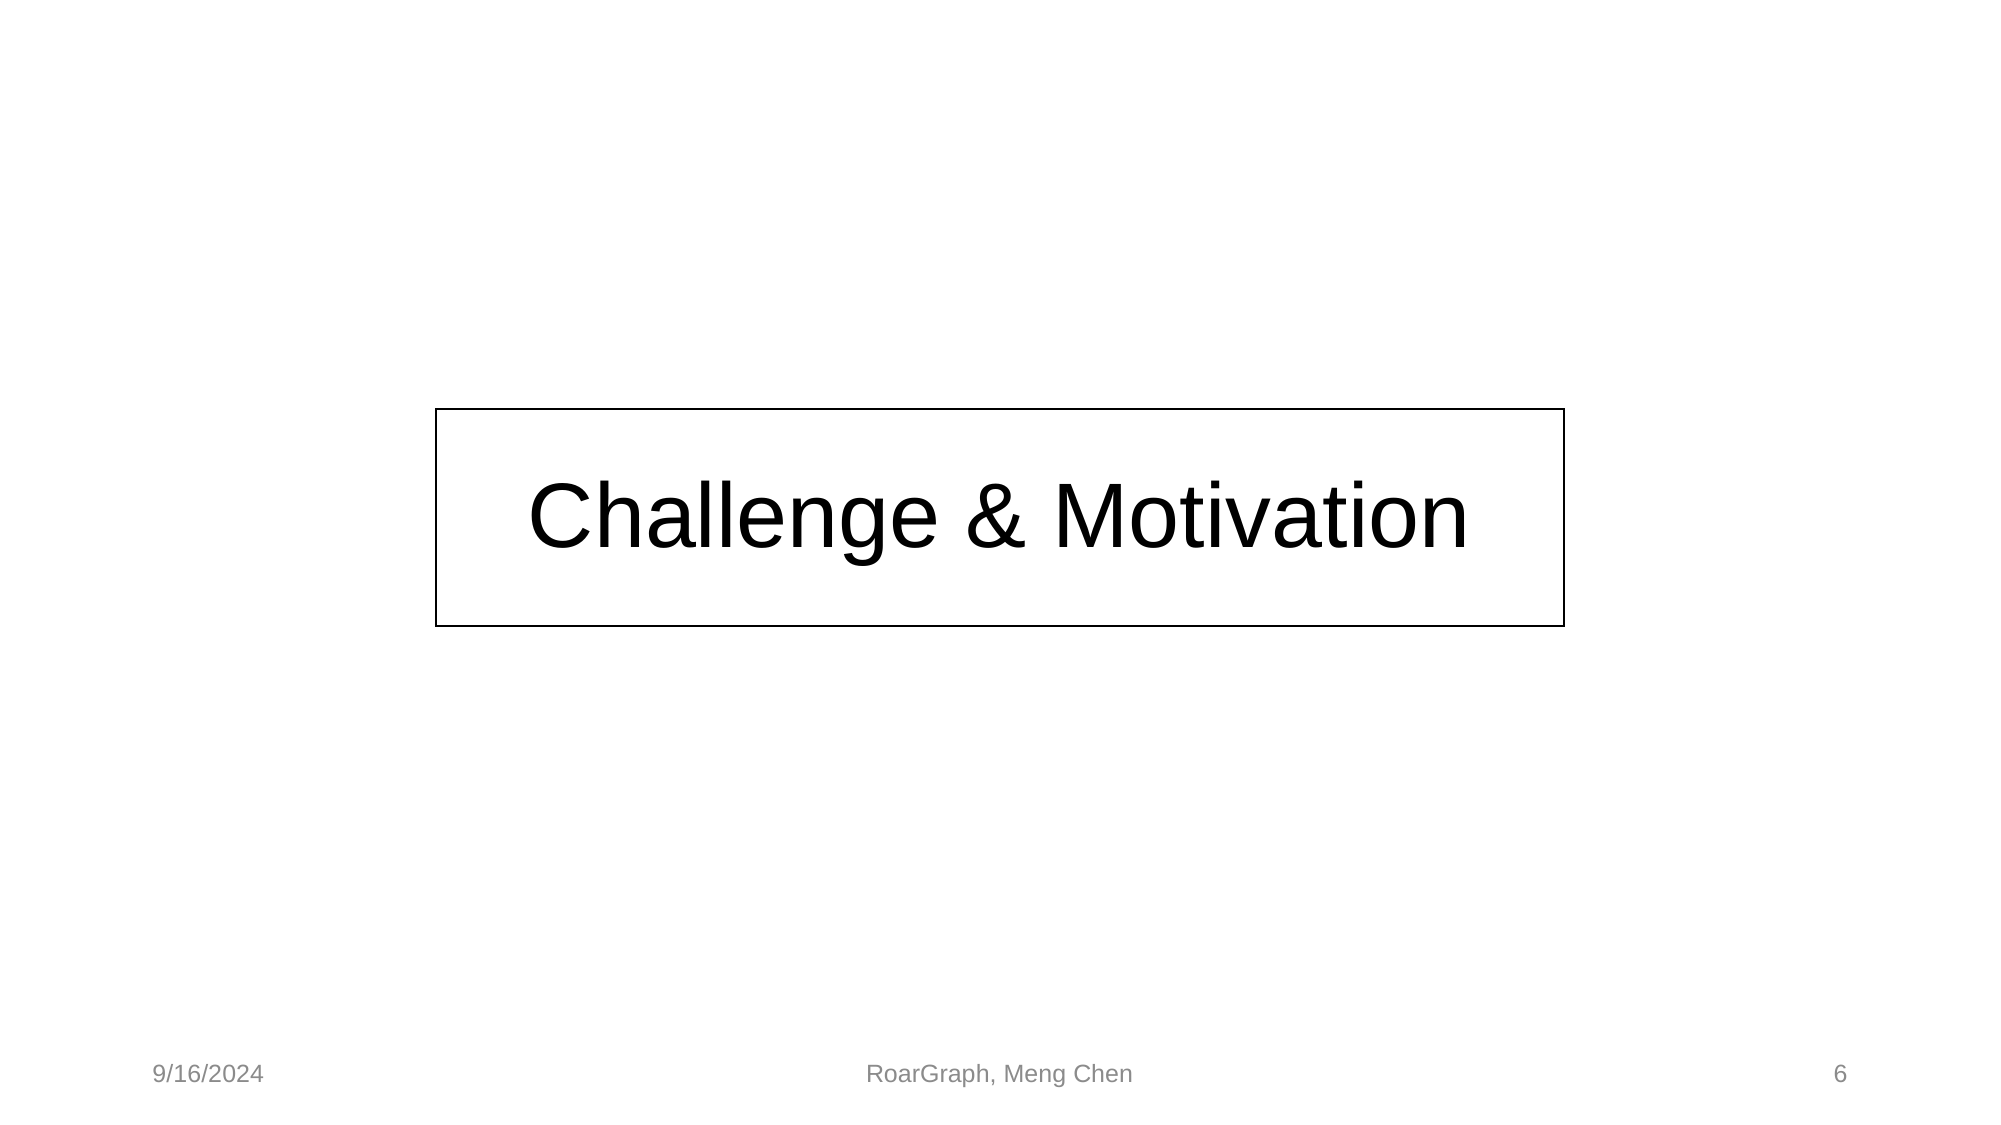

# Challenge & Motivation
9/16/2024
RoarGraph, Meng Chen
6